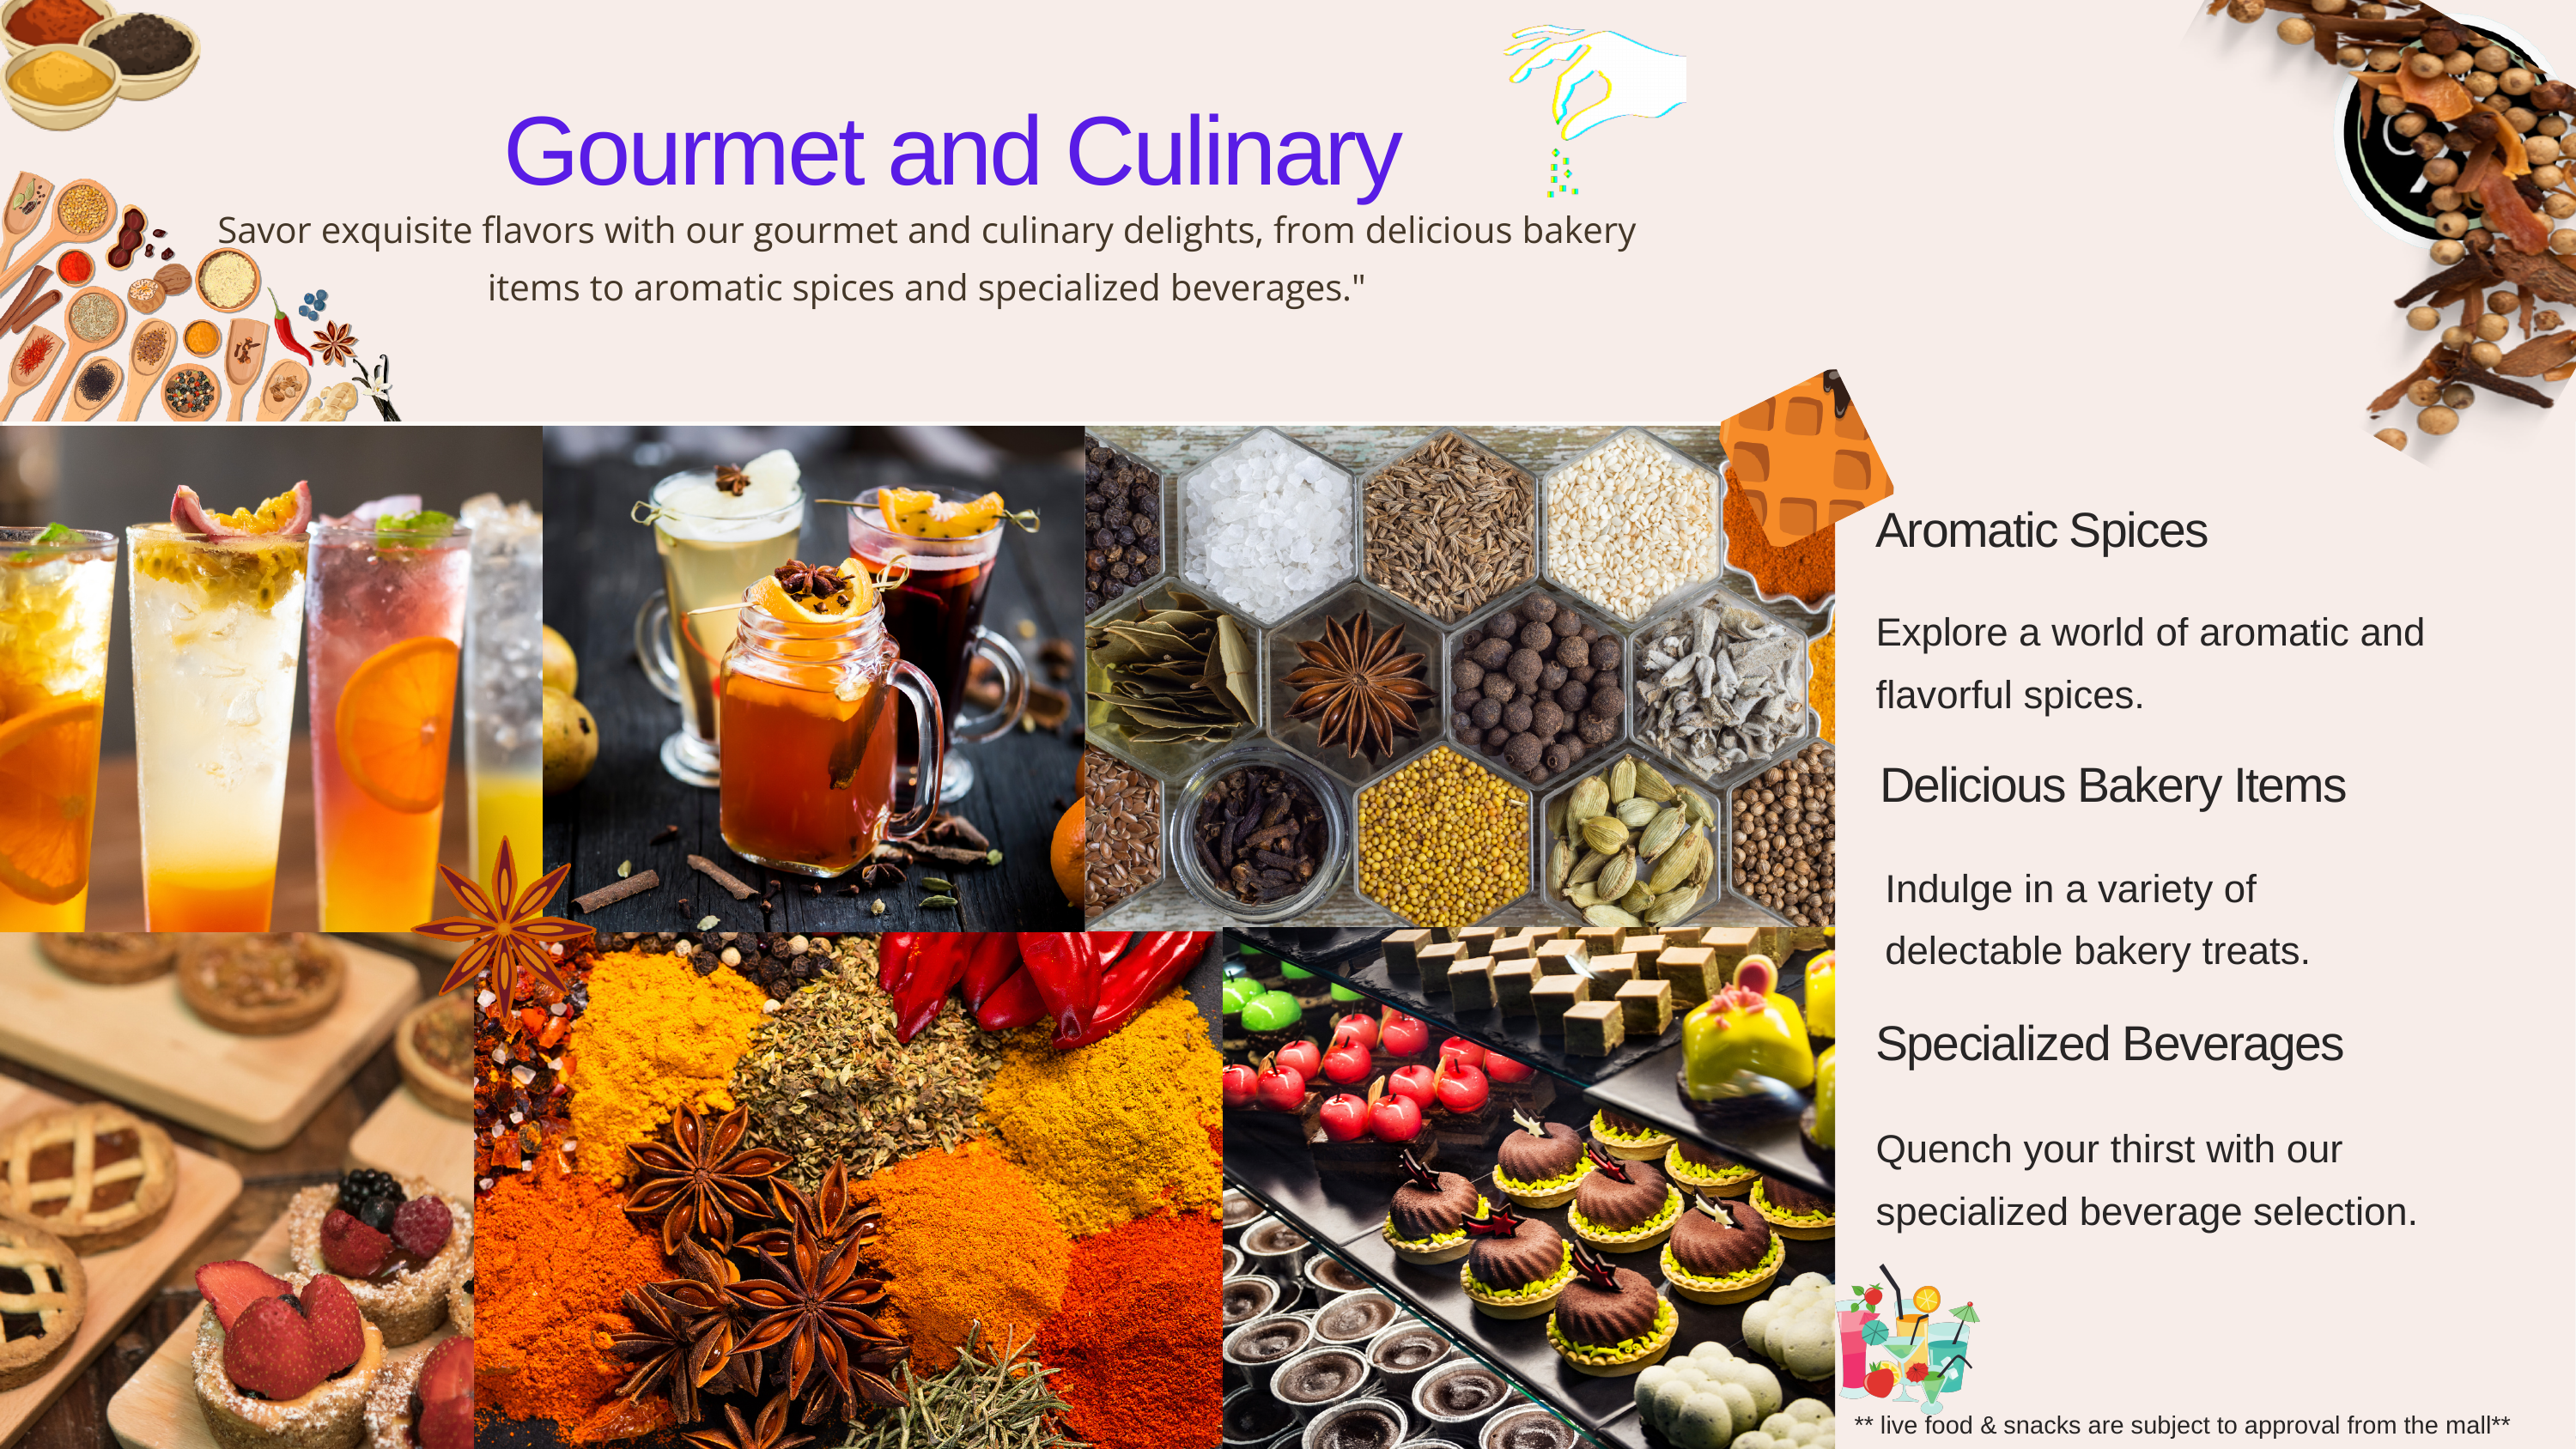

Gourmet and Culinary

Savor exquisite flavors with our gourmet and culinary delights, from delicious bakery items to aromatic spices and specialized beverages."

Aromatic Spices
Explore a world of aromatic and flavorful spices.
Delicious Bakery Items

Indulge in a variety of delectable bakery treats.

Specialized Beverages
Quench your thirst with our specialized beverage selection.

** live food & snacks are subject to approval from the mall**